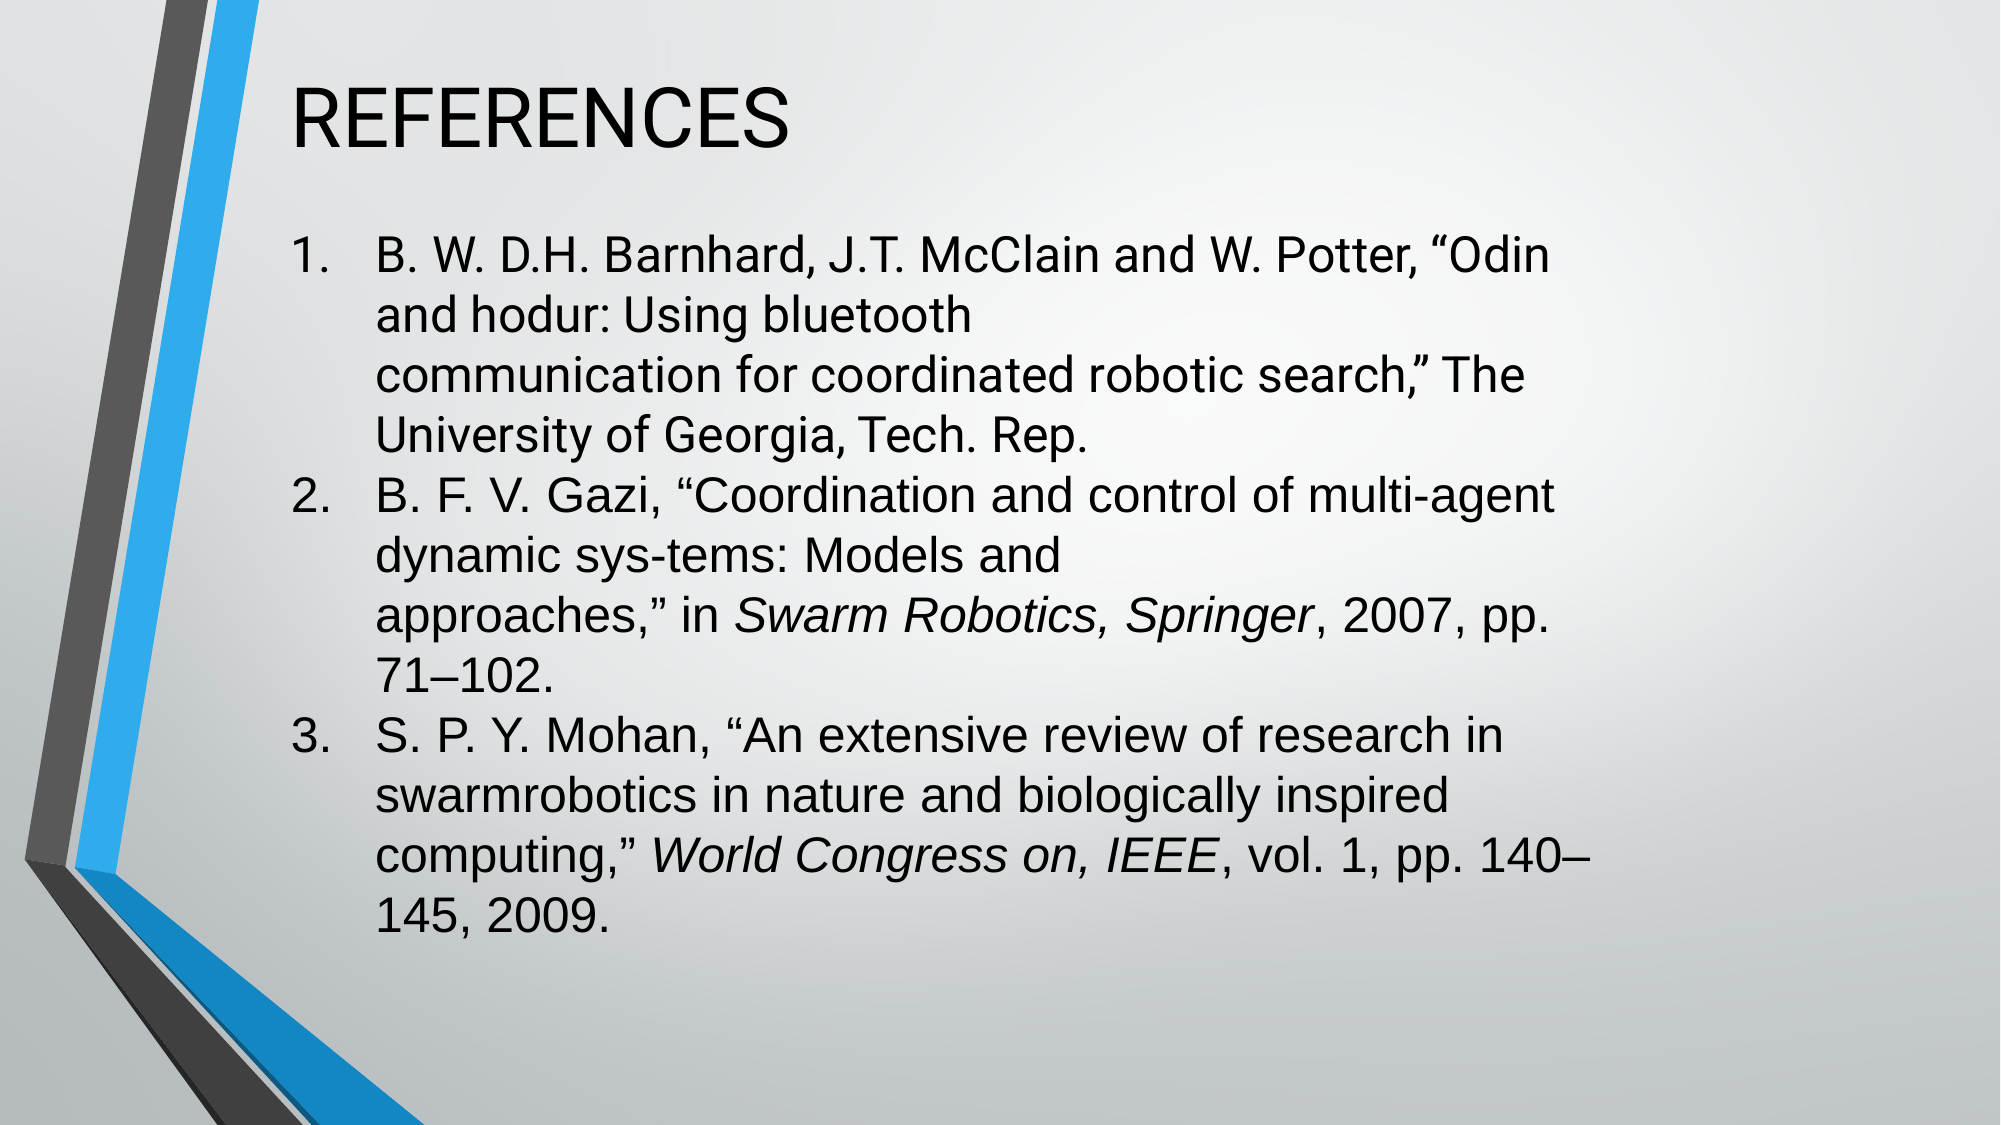

REFERENCES
B. W. D.H. Barnhard, J.T. McClain and W. Potter, “Odin and hodur: Using bluetooth
communication for coordinated robotic search,” The University of Georgia, Tech. Rep.
B. F. V. Gazi, “Coordination and control of multi-agent dynamic sys-tems: Models and
approaches,” in Swarm Robotics, Springer, 2007, pp. 71–102.
S. P. Y. Mohan, “An extensive review of research in swarmrobotics in nature and biologically inspired computing,” World Congress on, IEEE, vol. 1, pp. 140–145, 2009.